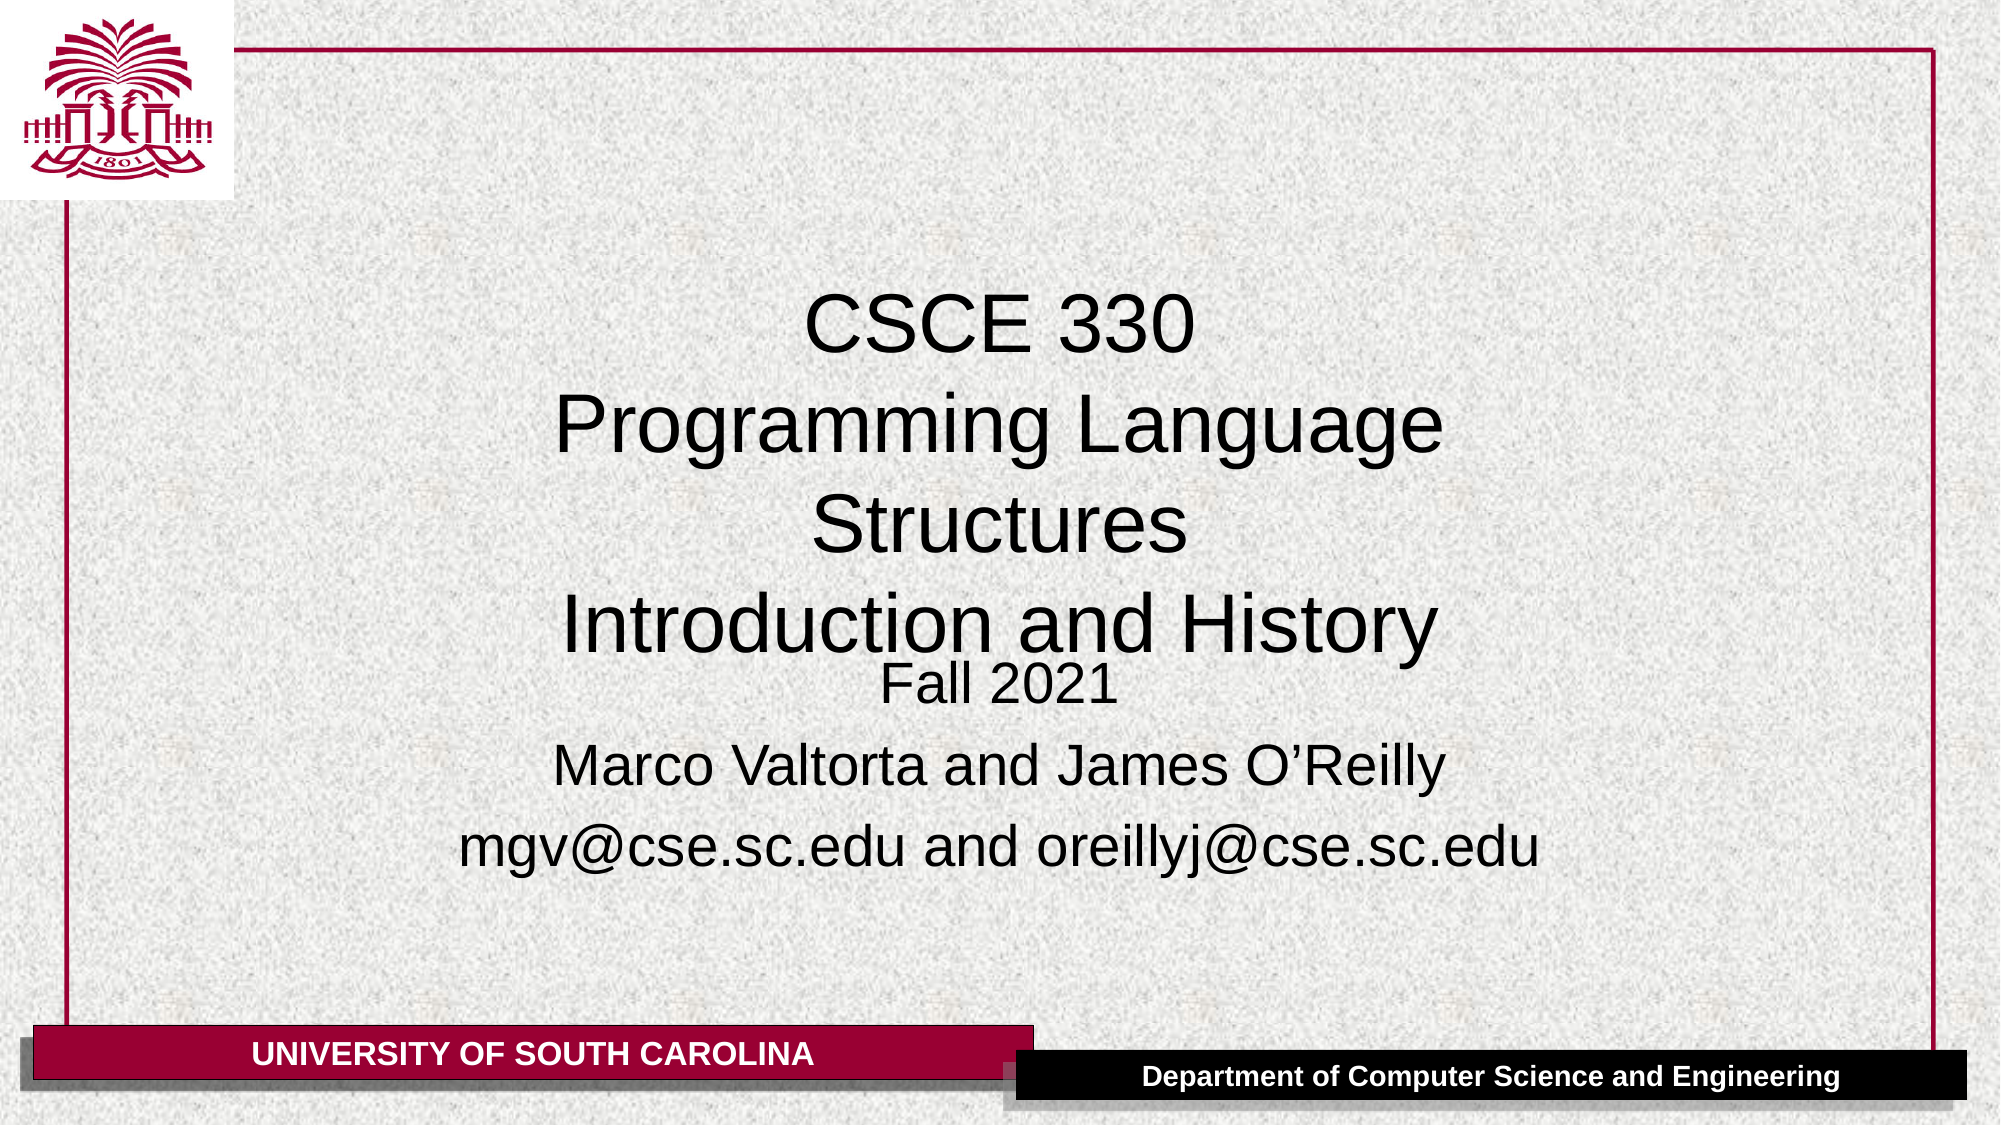

# CSCE 330 Programming Language Structures Introduction and History
Fall 2021
Marco Valtorta and James O’Reilly
mgv@cse.sc.edu and oreillyj@cse.sc.edu